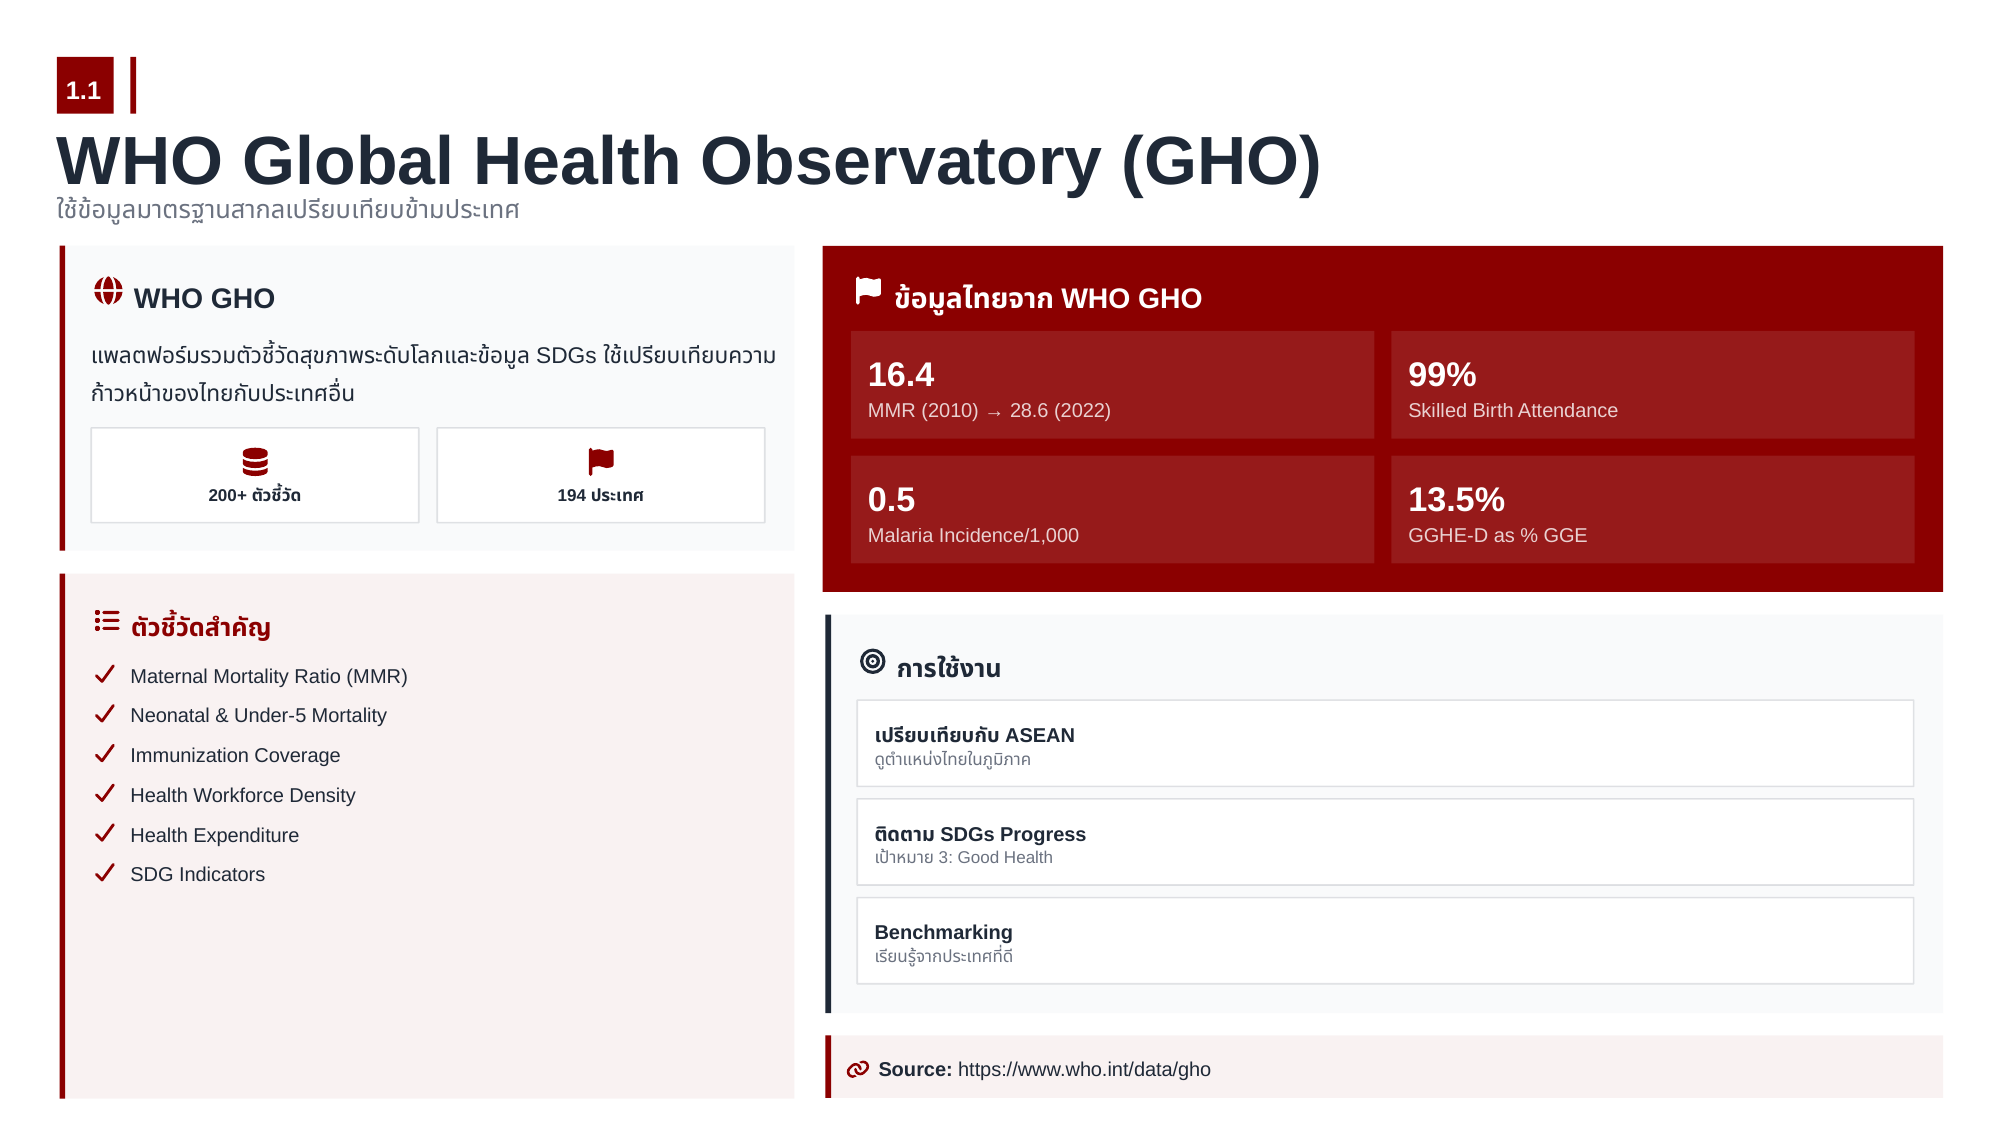

1.1
WHO Global Health Observatory (GHO)
ใช้ข้อมูลมาตรฐานสากลเปรียบเทียบข้ามประเทศ

WHO GHO
ข้อมูลไทยจาก WHO GHO

แพลตฟอร์มรวมตัวชี้วัดสุขภาพระดับโลกและข้อมูล SDGs ใช้เปรียบเทียบความก้าวหน้าของไทยกับประเทศอื่น

16.4
99%
MMR (2010) → 28.6 (2022)
Skilled Birth Attendance

0.5
13.5%
200+ ตัวชี้วัด
194 ประเทศ
Malaria Incidence/1,000
GGHE-D as % GGE

ตัวชี้วัดสำคัญ

การใช้งาน

Maternal Mortality Ratio (MMR)

Neonatal & Under-5 Mortality

เปรียบเทียบกับ ASEAN
Immunization Coverage

ดูตำแหน่งไทยในภูมิภาค
Health Workforce Density

ติดตาม SDGs Progress
Health Expenditure

เป้าหมาย 3: Good Health
SDG Indicators

Benchmarking
เรียนรู้จากประเทศที่ดี

Source: https://www.who.int/data/gho